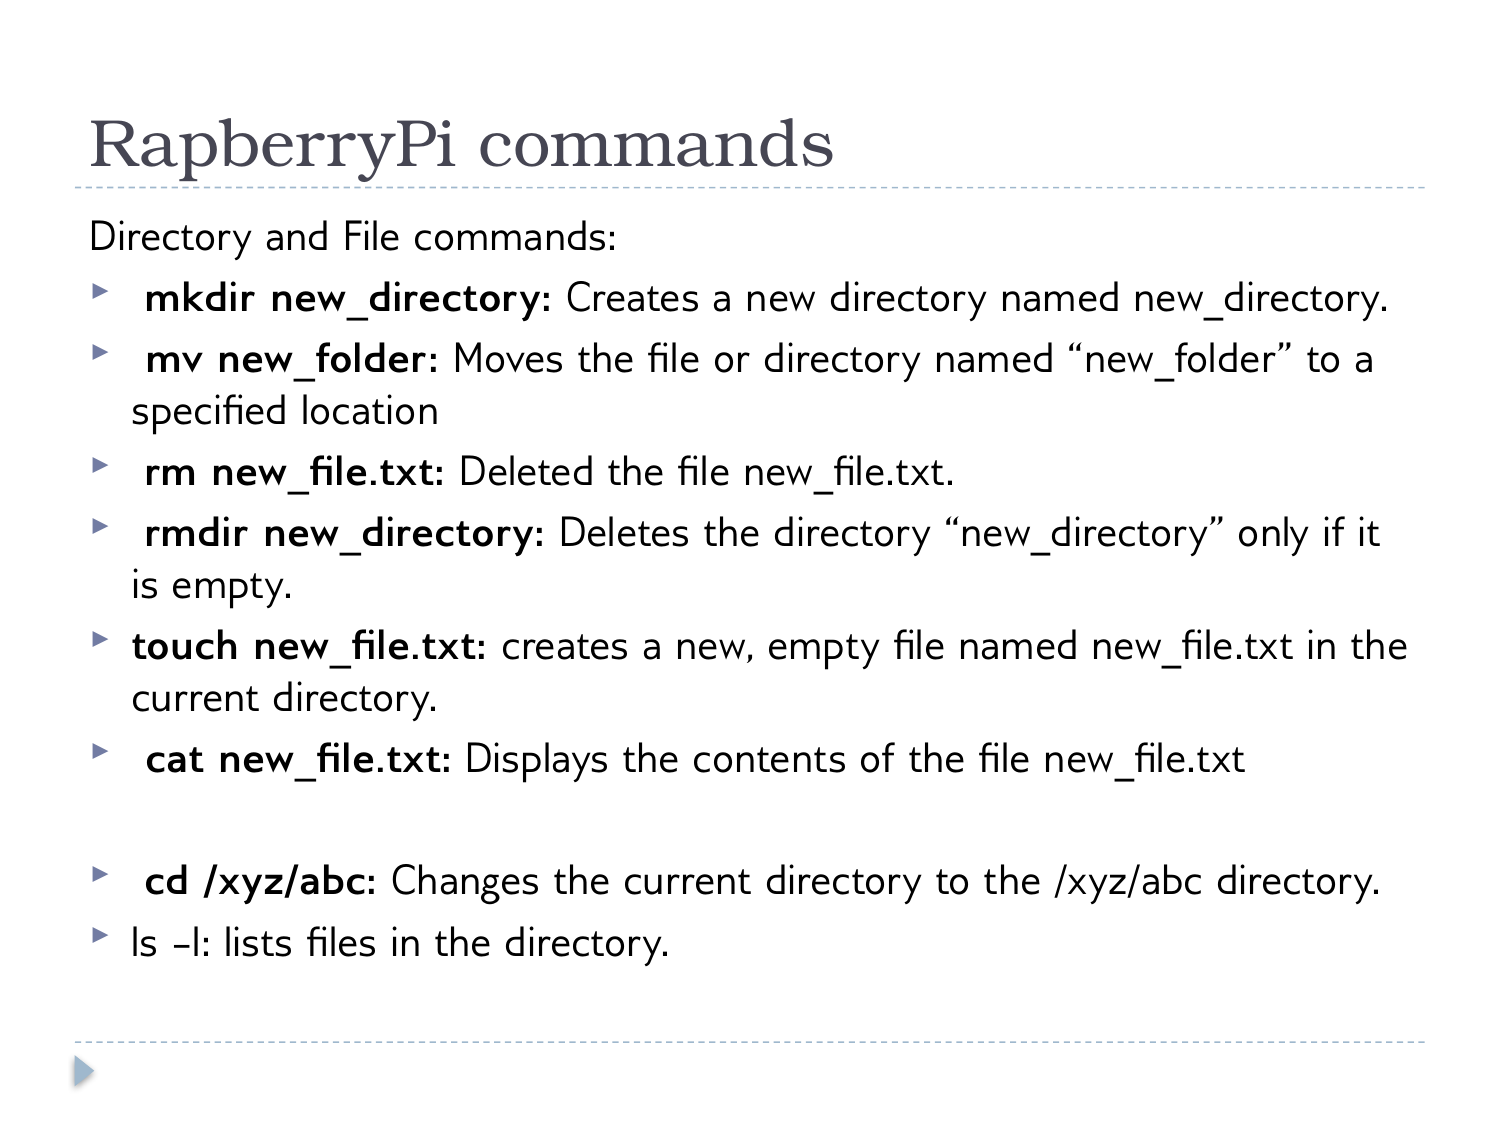

# RapberryPi commands
Directory and File commands:
 mkdir new_directory: Creates a new directory named new_directory.
 mv new_folder: Moves the file or directory named “new_folder” to a specified location
 rm new_file.txt: Deleted the file new_file.txt.
 rmdir new_directory: Deletes the directory “new_directory” only if it is empty.
touch new_file.txt: creates a new, empty file named new_file.txt in the current directory.
 cat new_file.txt: Displays the contents of the file new_file.txt

 cd /xyz/abc: Changes the current directory to the /xyz/abc directory.
ls –l: lists files in the directory.